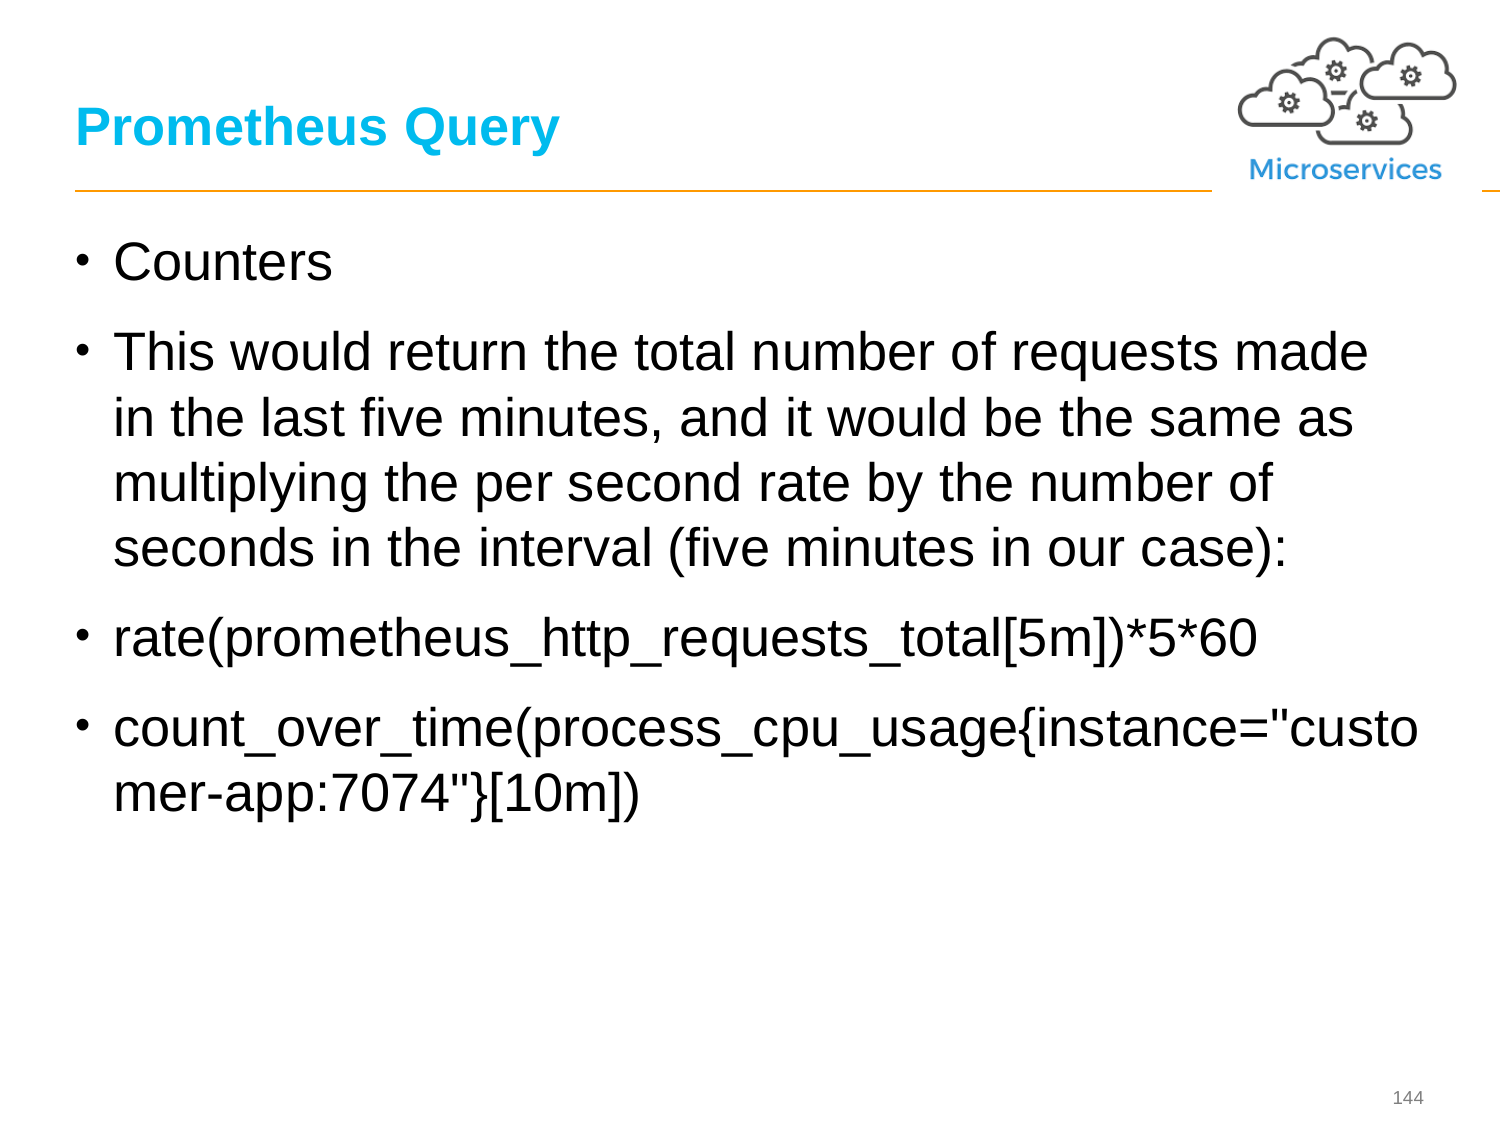

# Prometheus Query
Counters
This would return the total number of requests made in the last five minutes, and it would be the same as multiplying the per second rate by the number of seconds in the interval (five minutes in our case):
rate(prometheus_http_requests_total[5m])*5*60
count_over_time(process_cpu_usage{instance="customer-app:7074"}[10m])